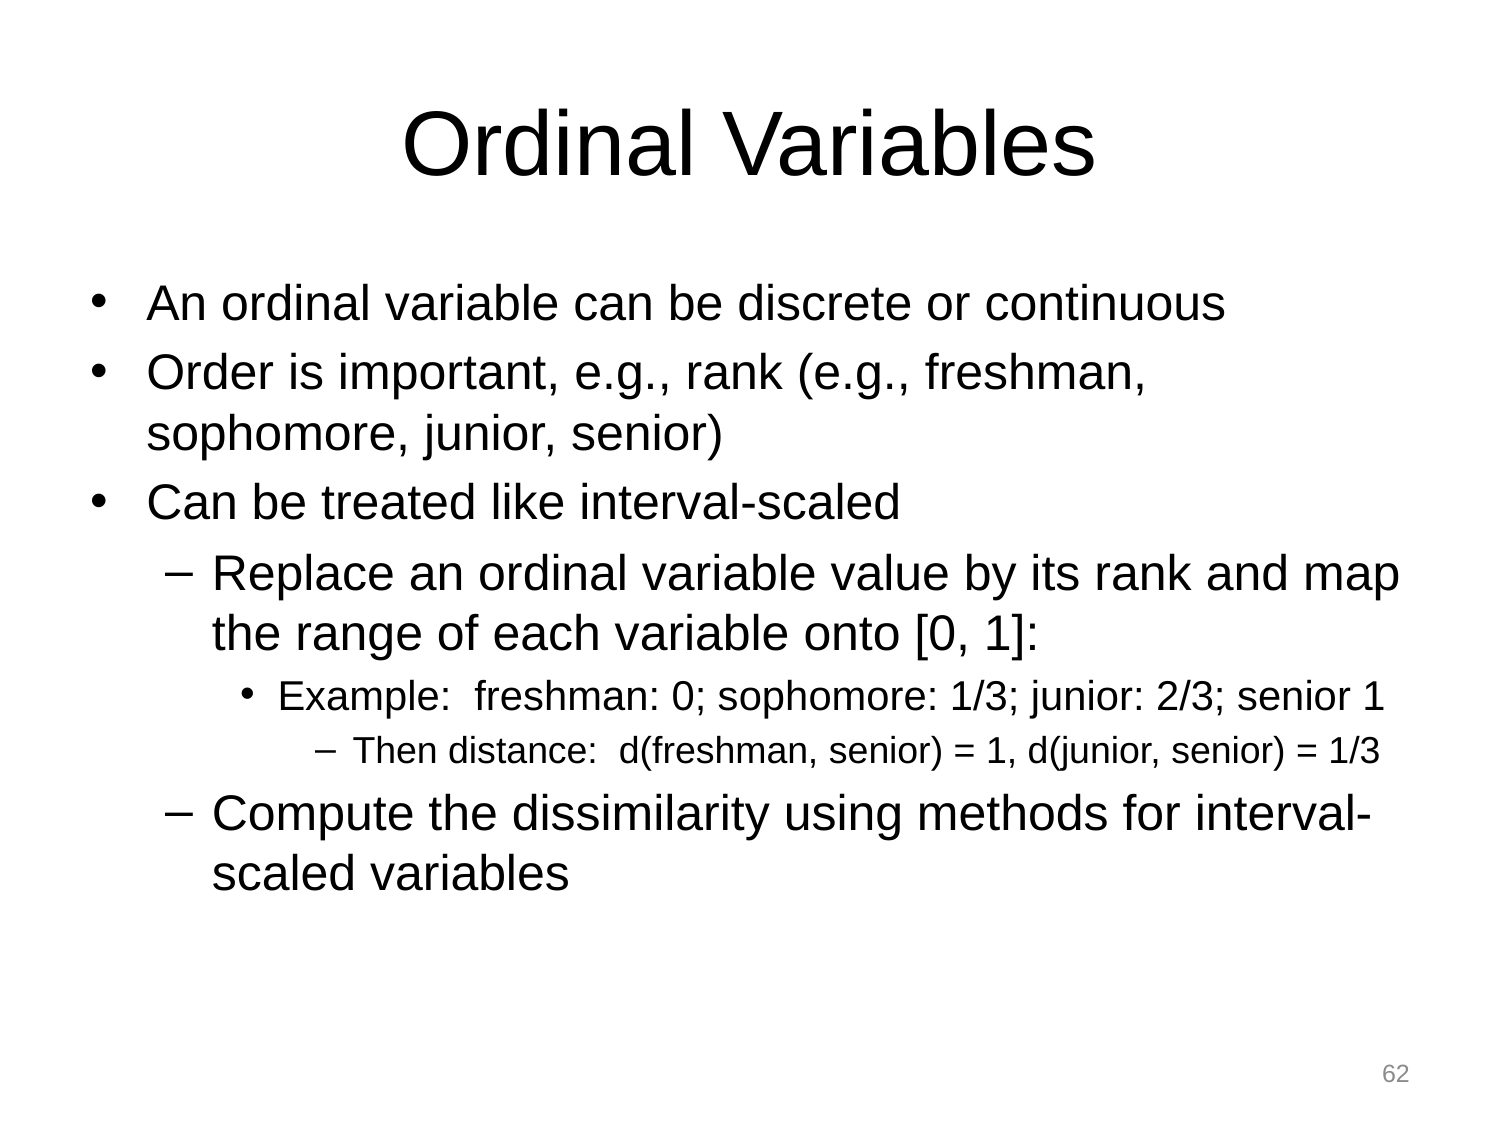

# Ordinal Variables
An ordinal variable can be discrete or continuous
Order is important, e.g., rank (e.g., freshman, sophomore, junior, senior)
Can be treated like interval-scaled
Replace an ordinal variable value by its rank and map the range of each variable onto [0, 1]:
Example:  freshman: 0; sophomore: 1/3; junior: 2/3; senior 1
Then distance:  d(freshman, senior) = 1, d(junior, senior) = 1/3
Compute the dissimilarity using methods for interval-scaled variables
62